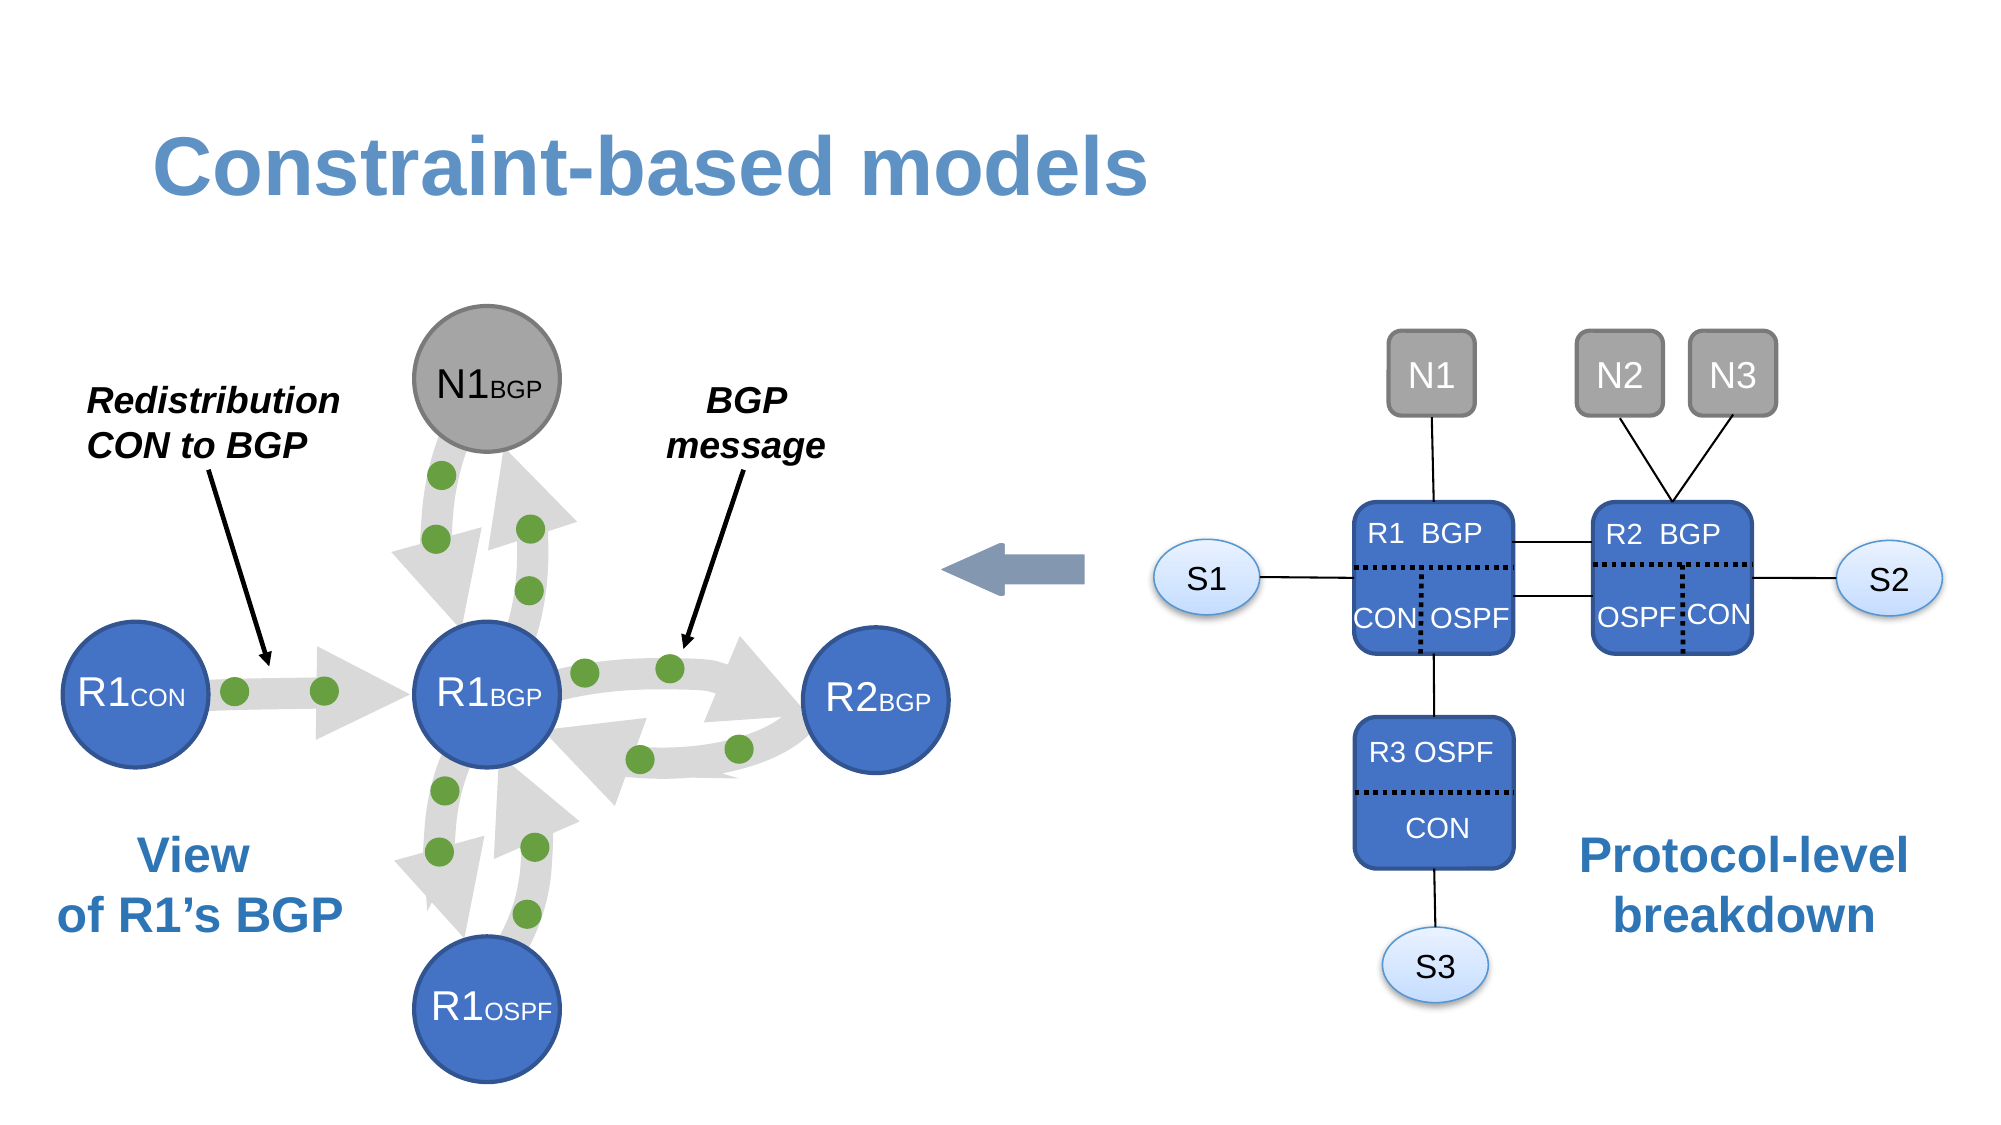

# Constraint-based models

N1BGP

R1CON
R1BGP

R1OSPF
N1
N2
N3
Redistribution
CON to BGP
BGP message

R1  BGP
R2  BGP
S1
S2

S2
CON
OSPF
OSPF
CON

R2BGP

R3 OSPF
CON
View
of R1’s BGP
Protocol-level breakdown
S3
S3